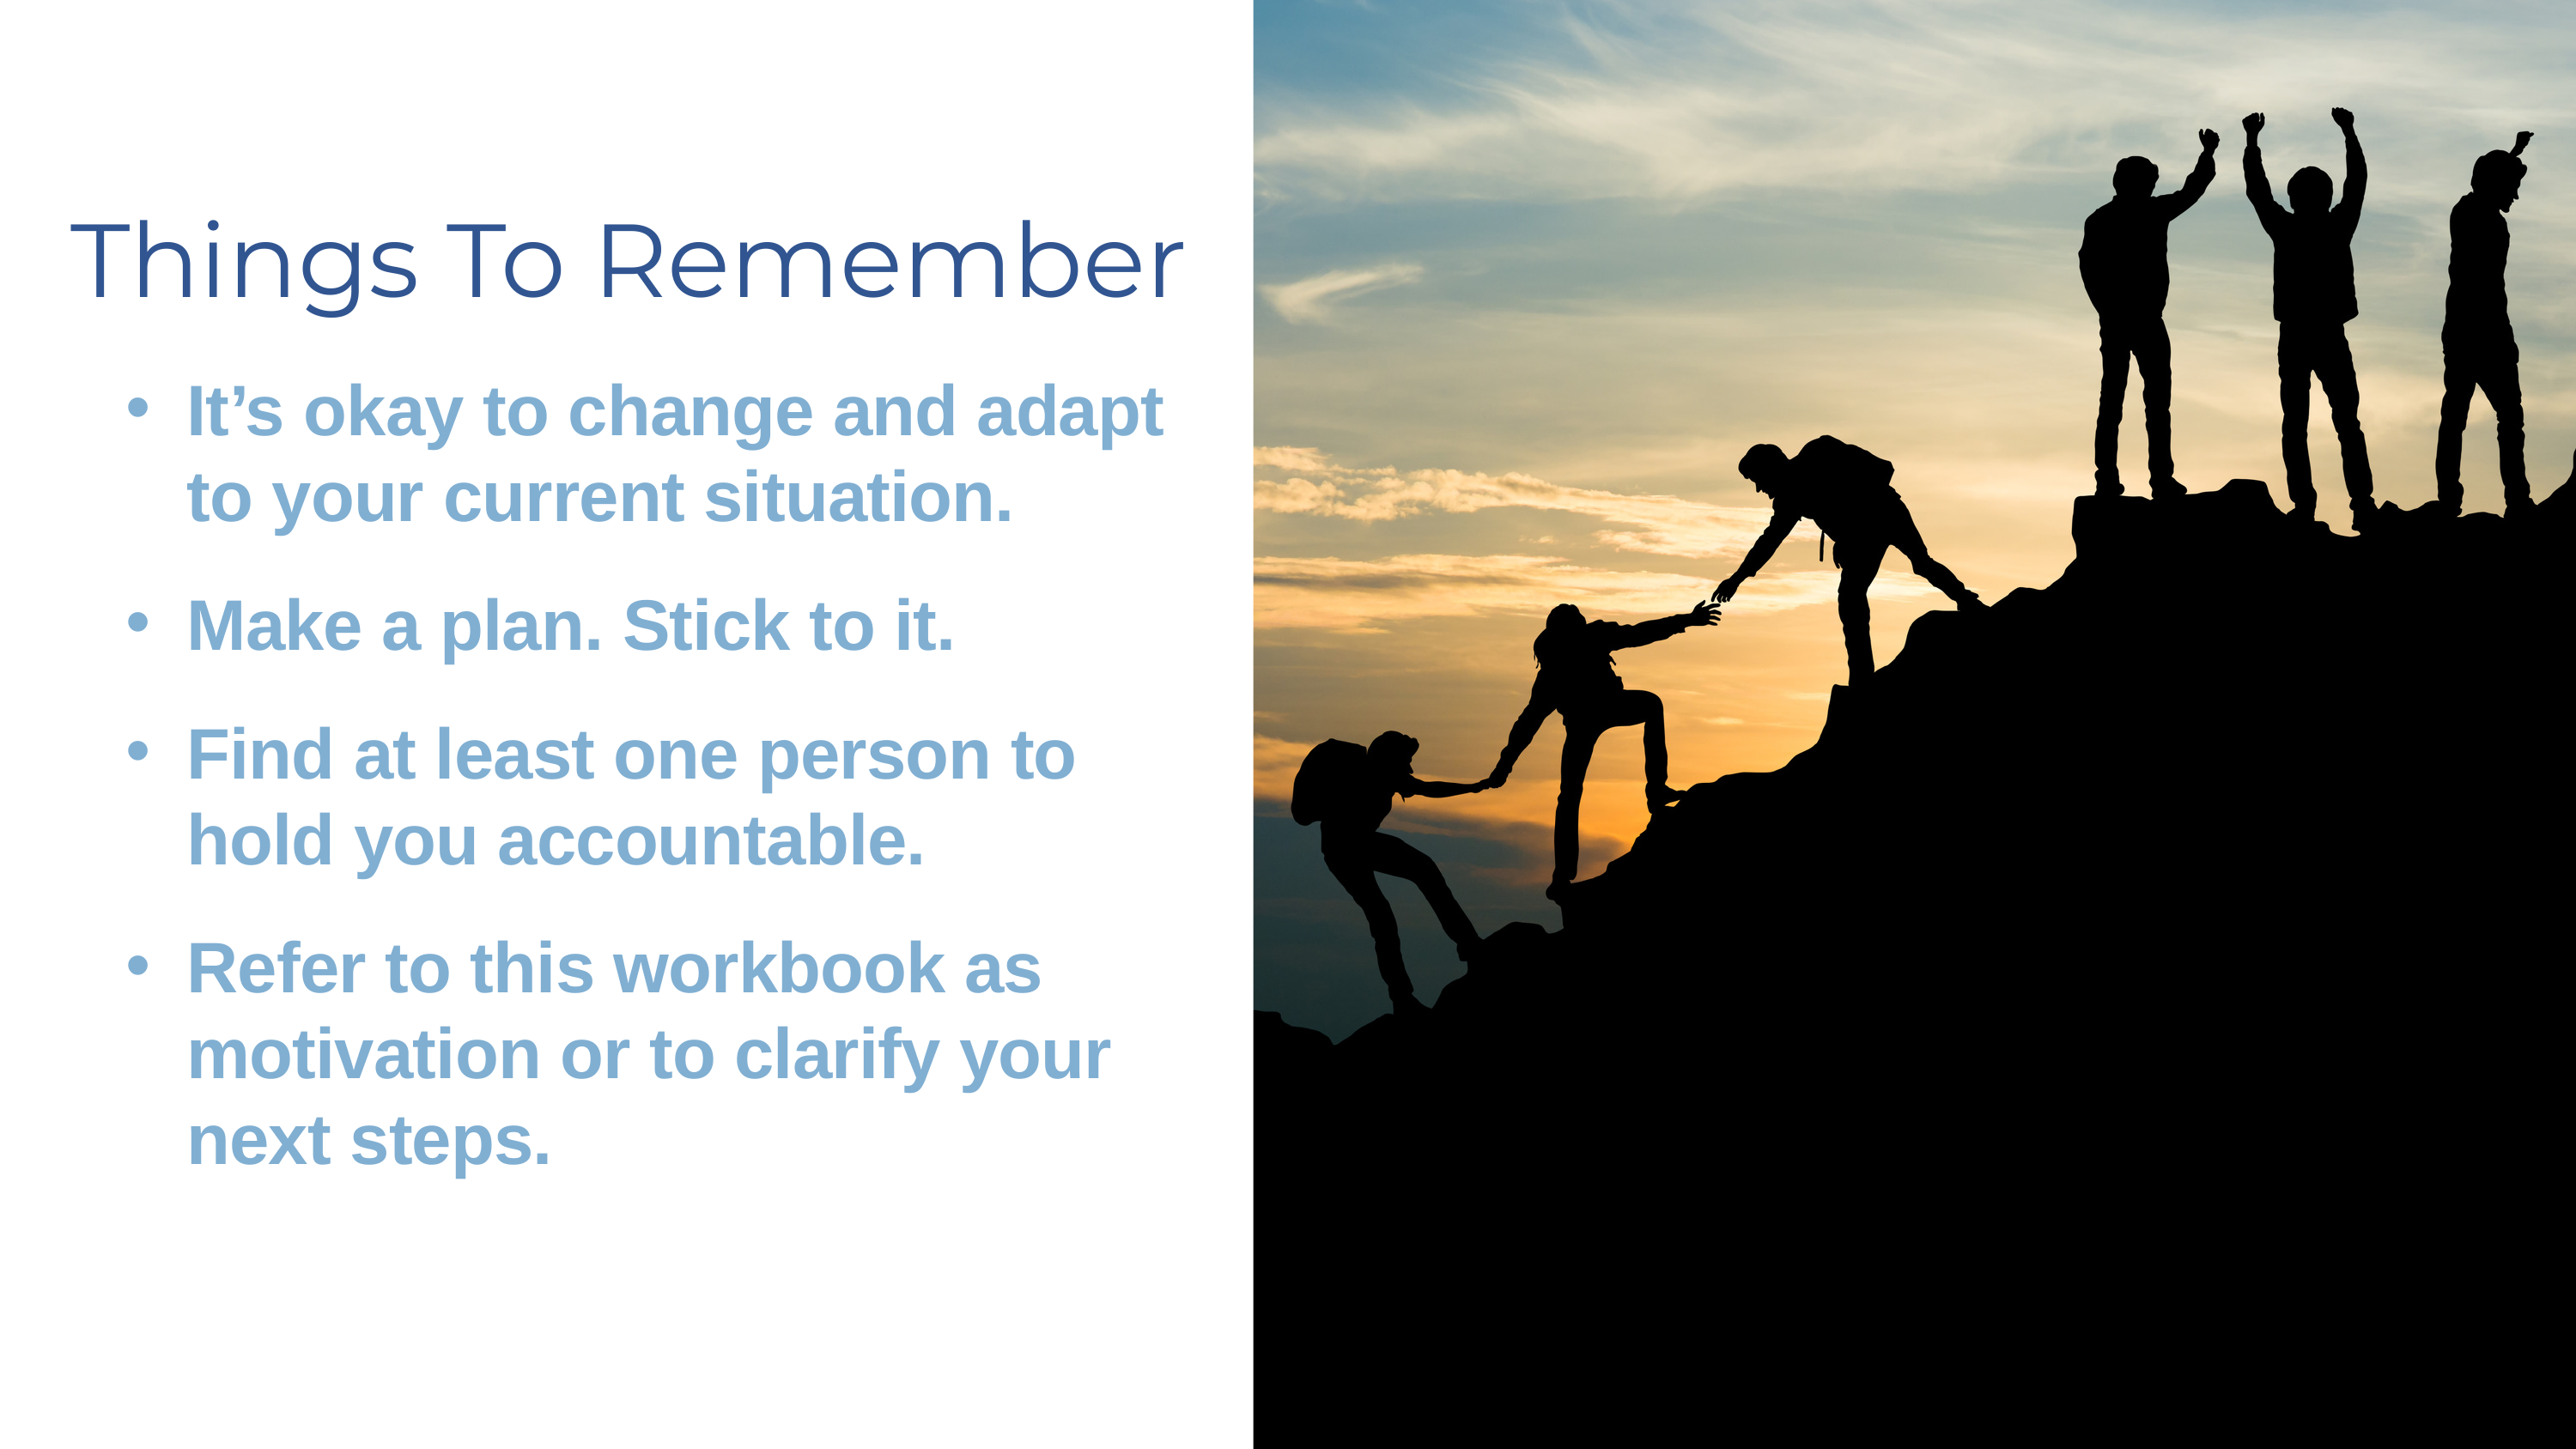

Things To Remember
It’s okay to change and adapt to your current situation.
Make a plan. Stick to it.
Find at least one person to hold you accountable.
Refer to this workbook as motivation or to clarify your next steps.